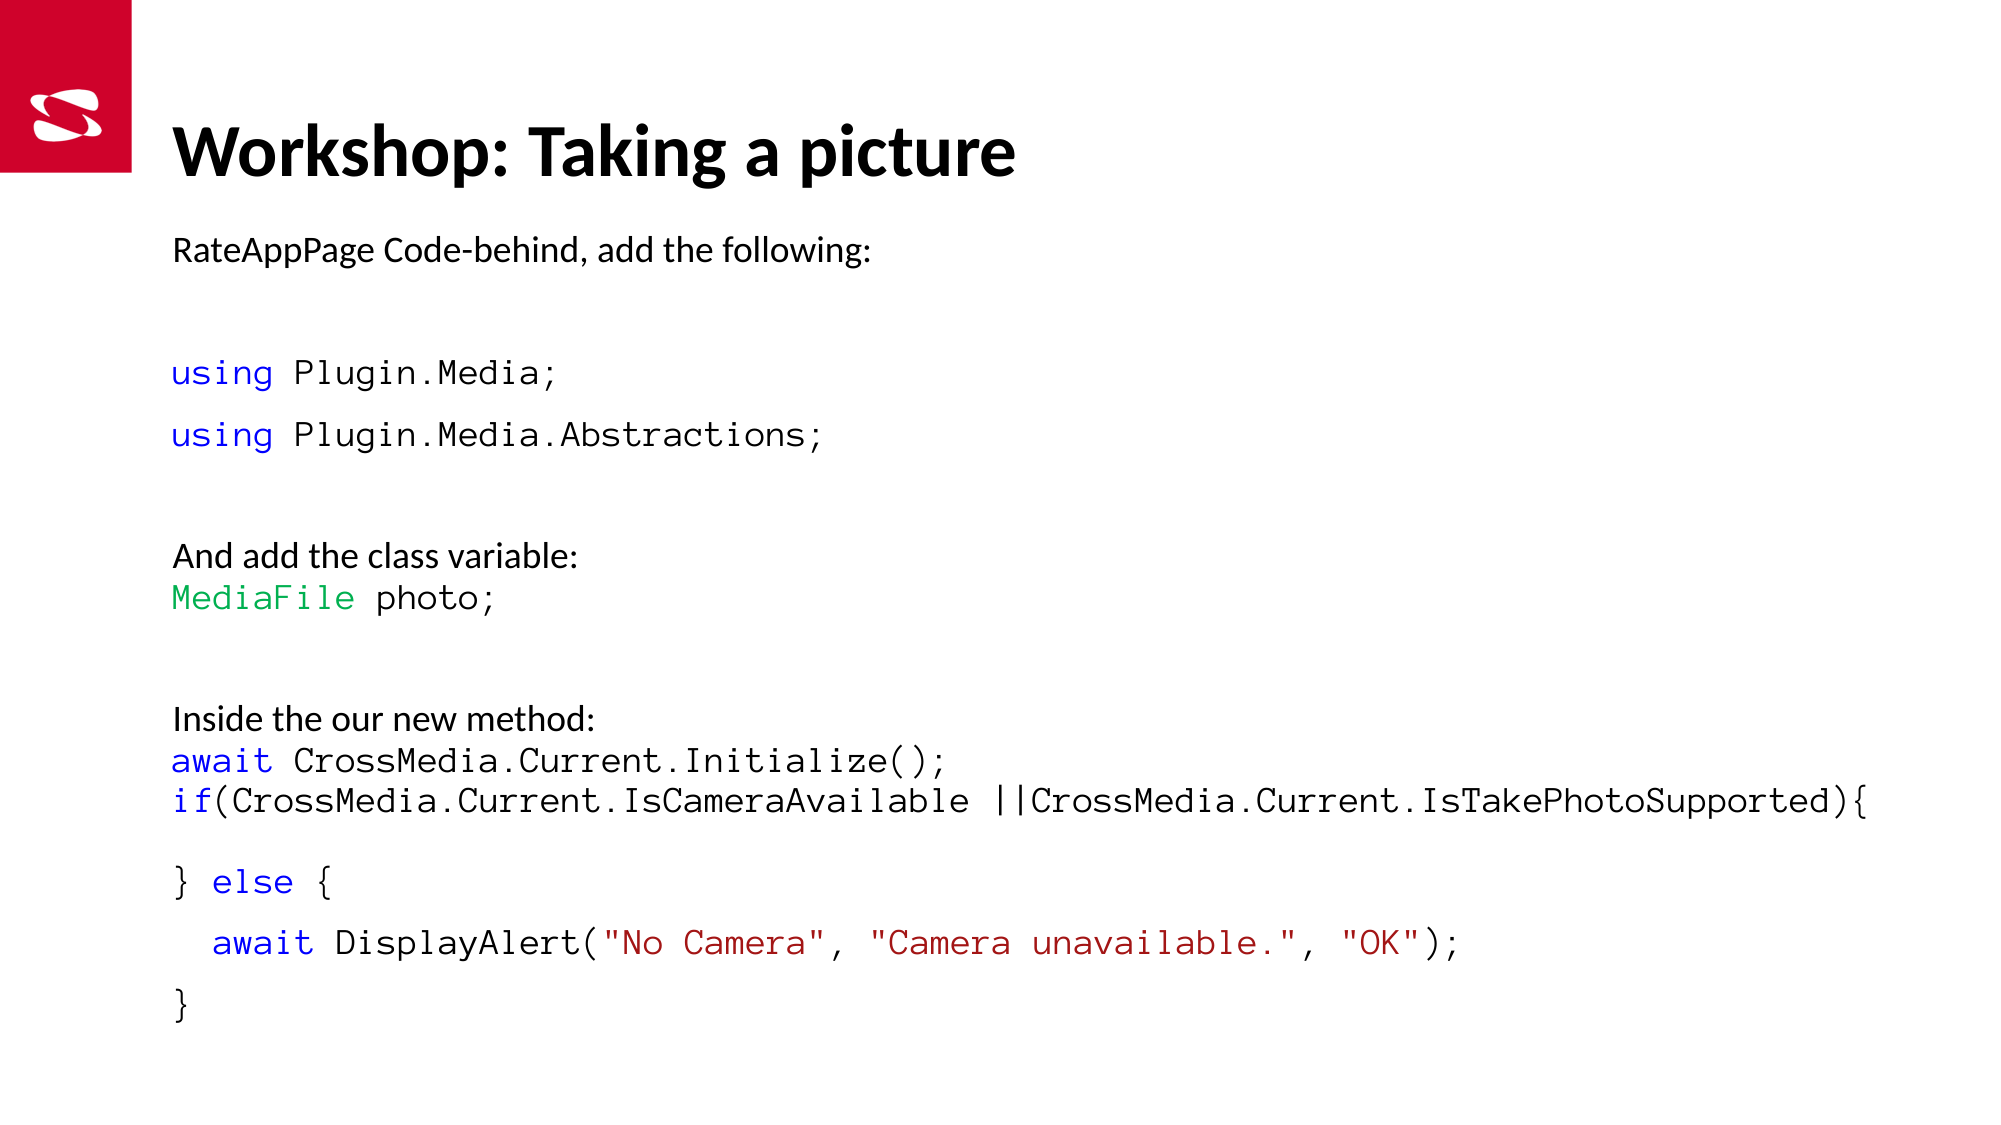

# Workshop: Taking a picture
RateAppPage Code-behind, add the following:

using Plugin.Media;
using Plugin.Media.Abstractions;

And add the class variable:
MediaFile photo;

Inside the our new method:
await CrossMedia.Current.Initialize();
if(CrossMedia.Current.IsCameraAvailable ||CrossMedia.Current.IsTakePhotoSupported){
} else {
  await DisplayAlert("No Camera", "Camera unavailable.", "OK");
}